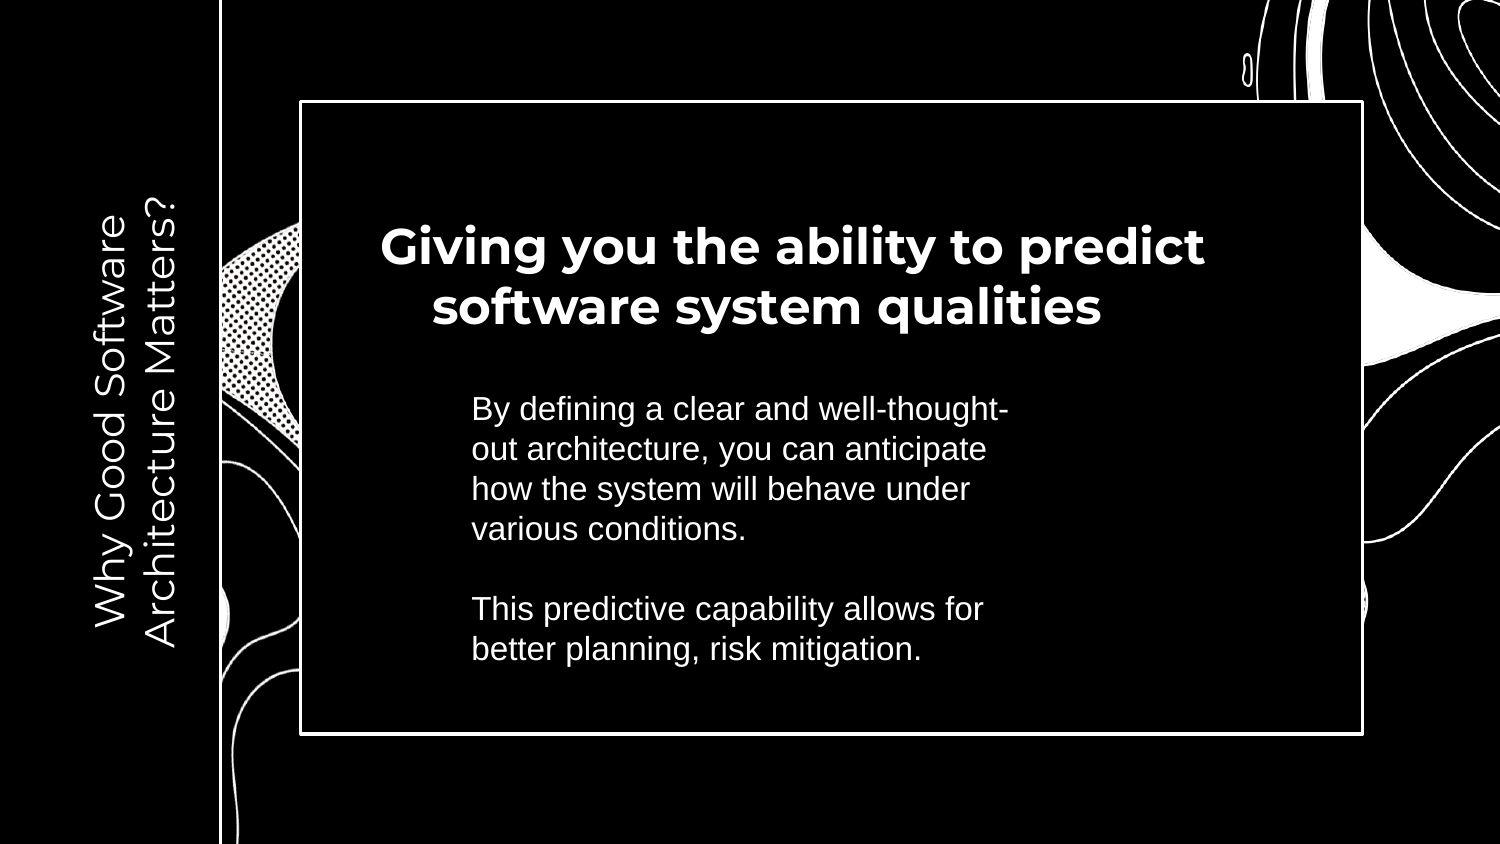

Giving you the ability to predict software system qualities
By defining a clear and well-thought-out architecture, you can anticipate how the system will behave under various conditions.

This predictive capability allows for better planning, risk mitigation.
# Why Good Software Architecture Matters?